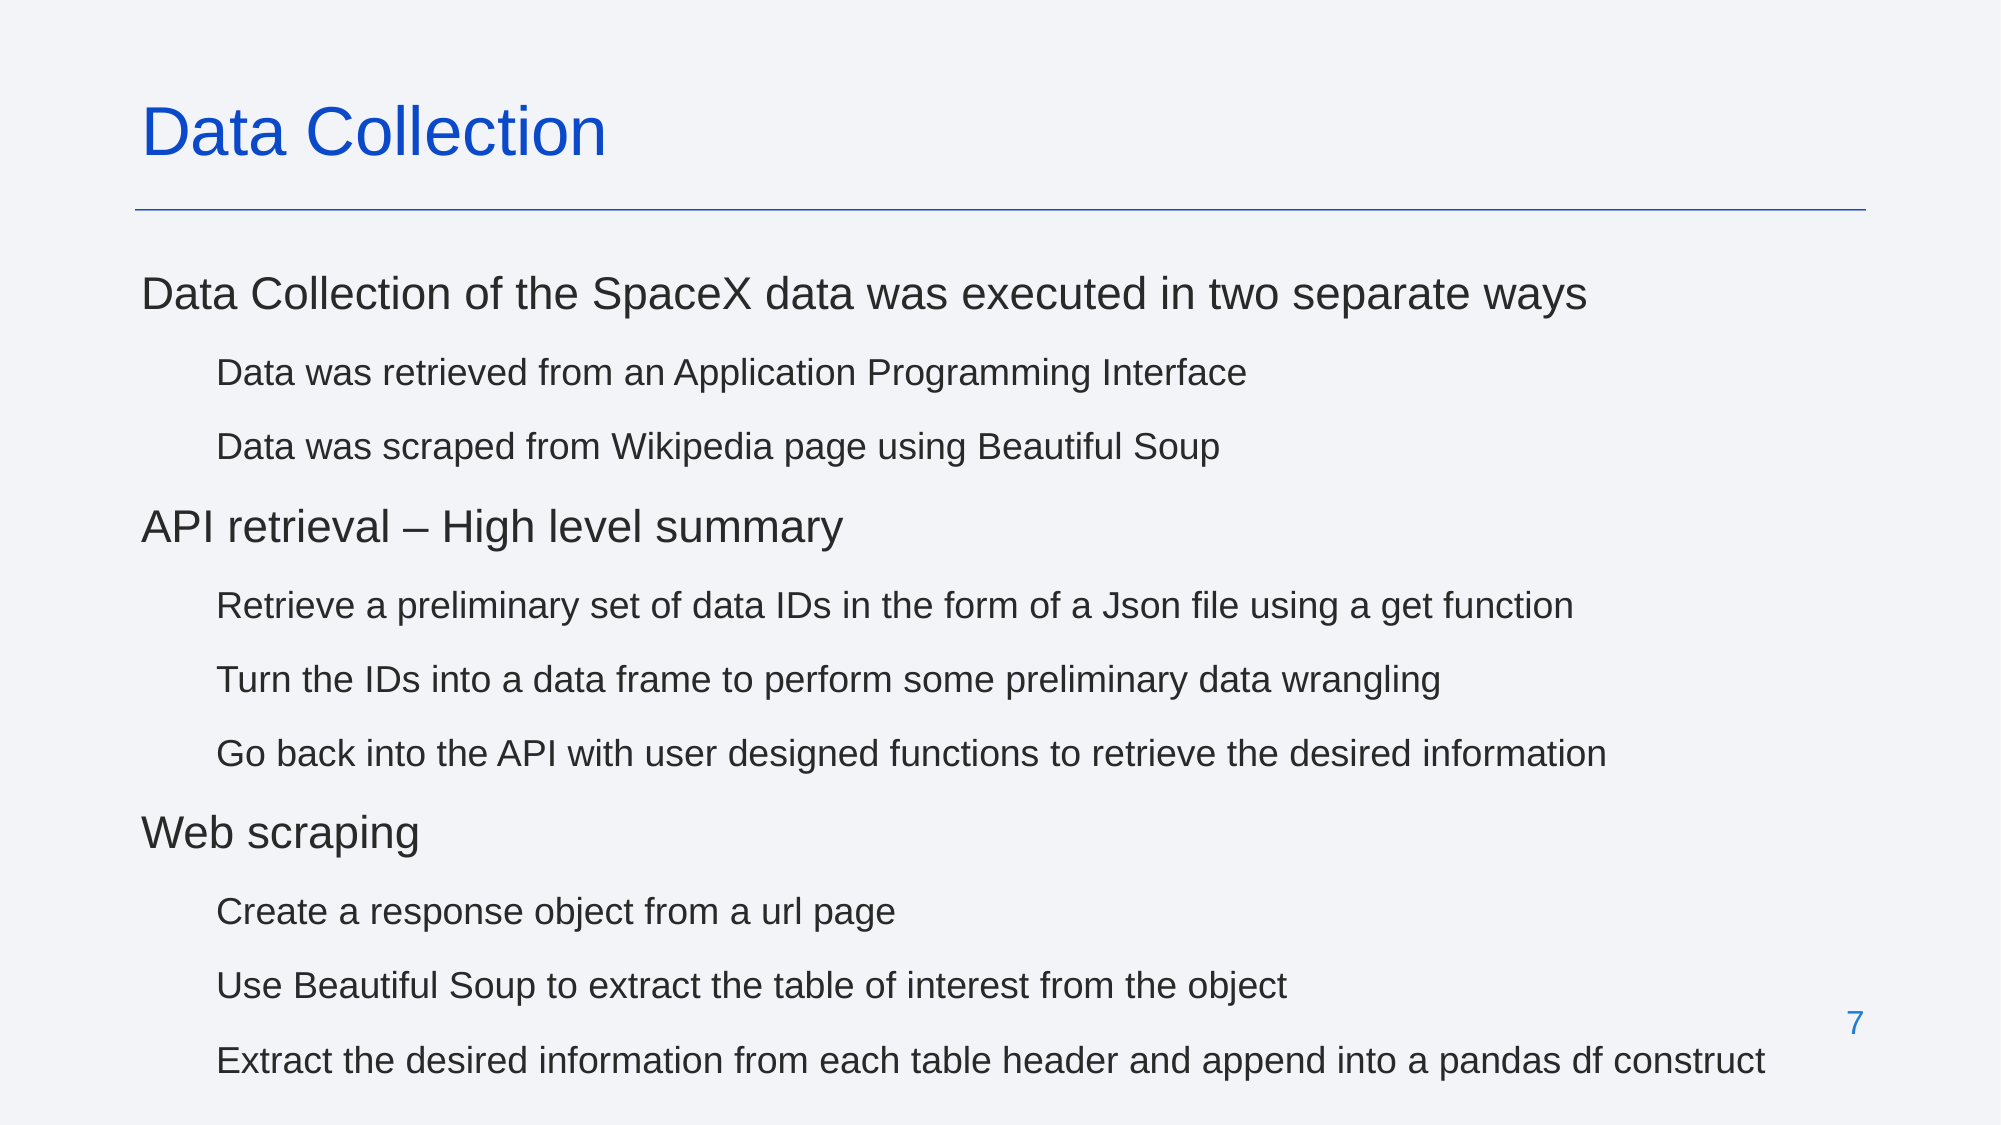

Data Collection
Data Collection of the SpaceX data was executed in two separate ways
Data was retrieved from an Application Programming Interface
Data was scraped from Wikipedia page using Beautiful Soup
API retrieval – High level summary
Retrieve a preliminary set of data IDs in the form of a Json file using a get function
Turn the IDs into a data frame to perform some preliminary data wrangling
Go back into the API with user designed functions to retrieve the desired information
Web scraping
Create a response object from a url page
Use Beautiful Soup to extract the table of interest from the object
Extract the desired information from each table header and append into a pandas df construct

7